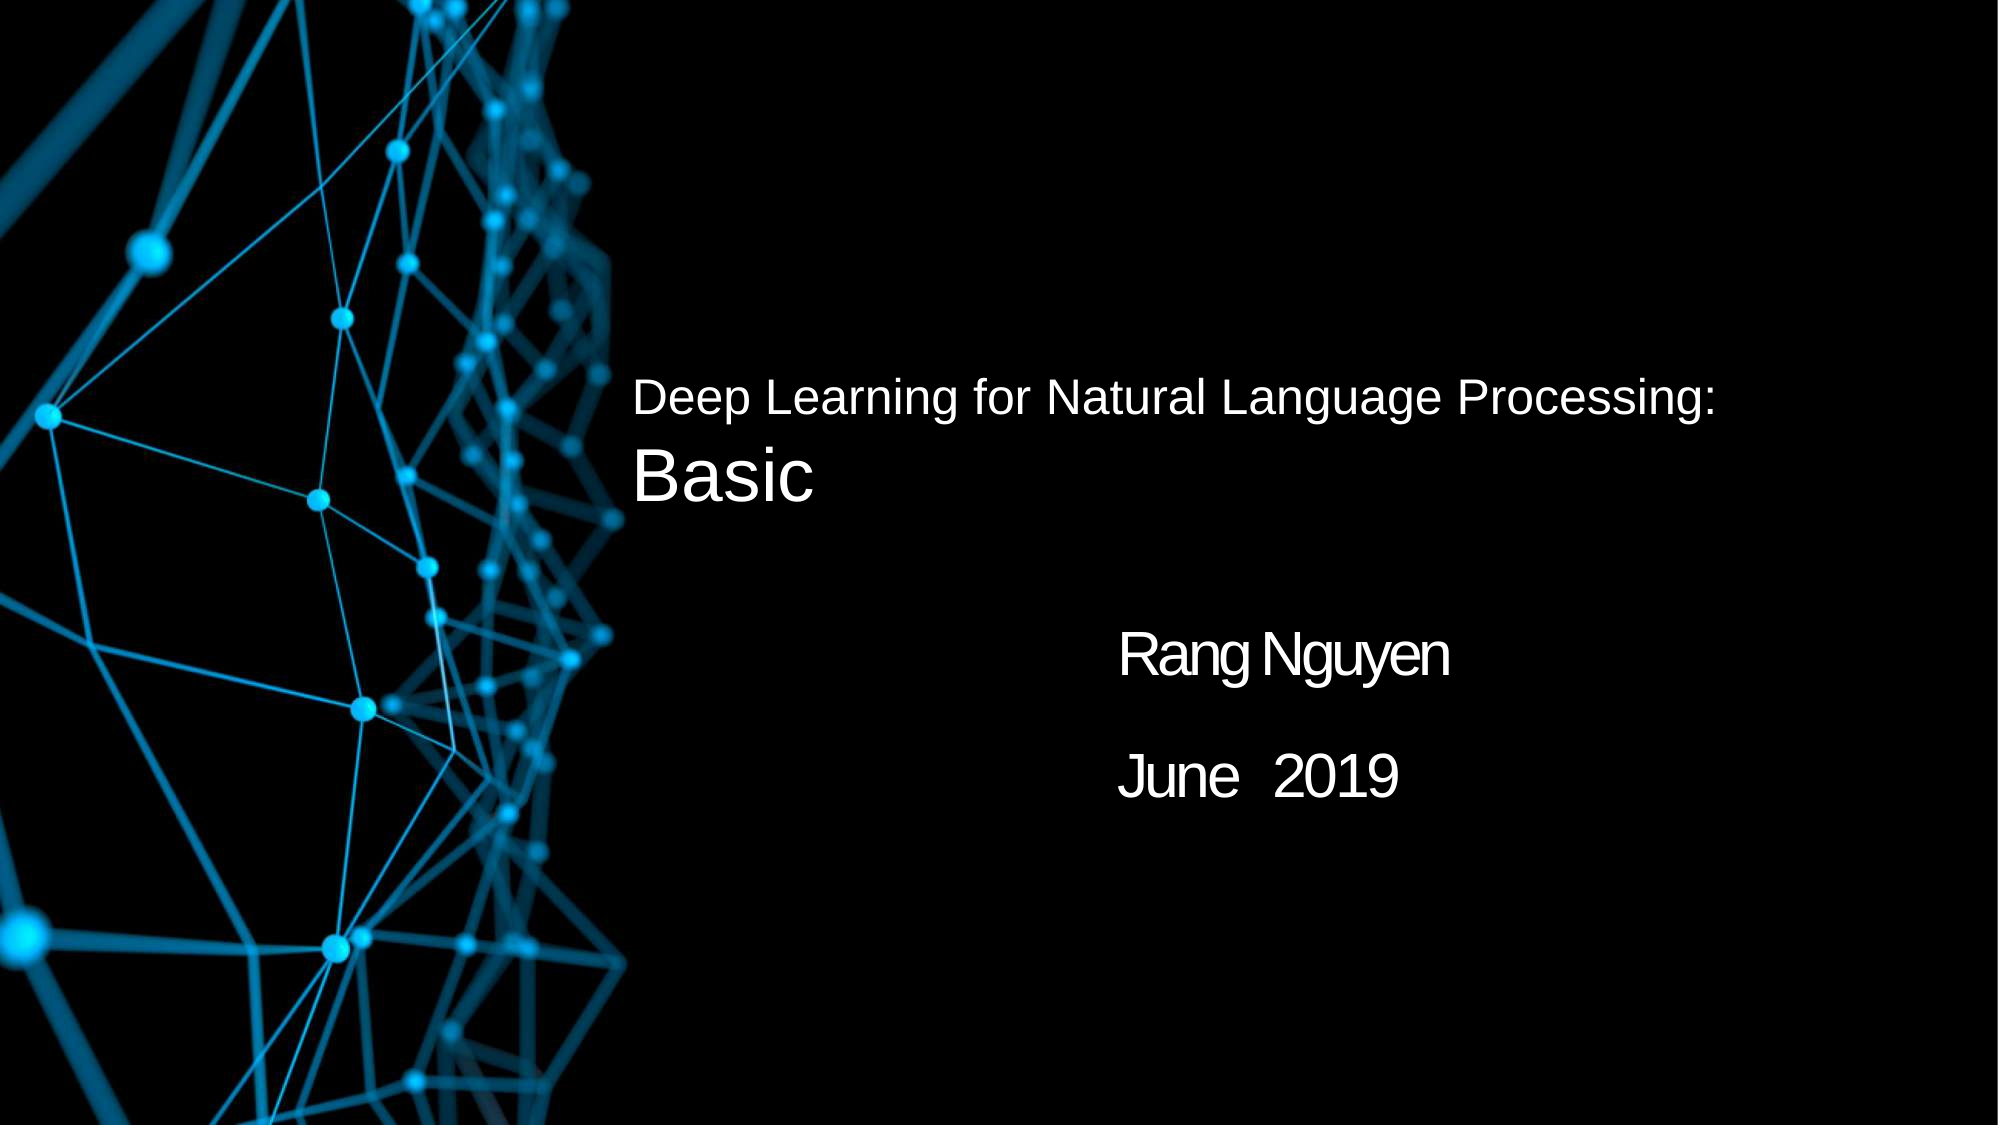

Deep Learning for Natural Language Processing:
Basic
Rang Nguyen
June  2019
Richard Socher